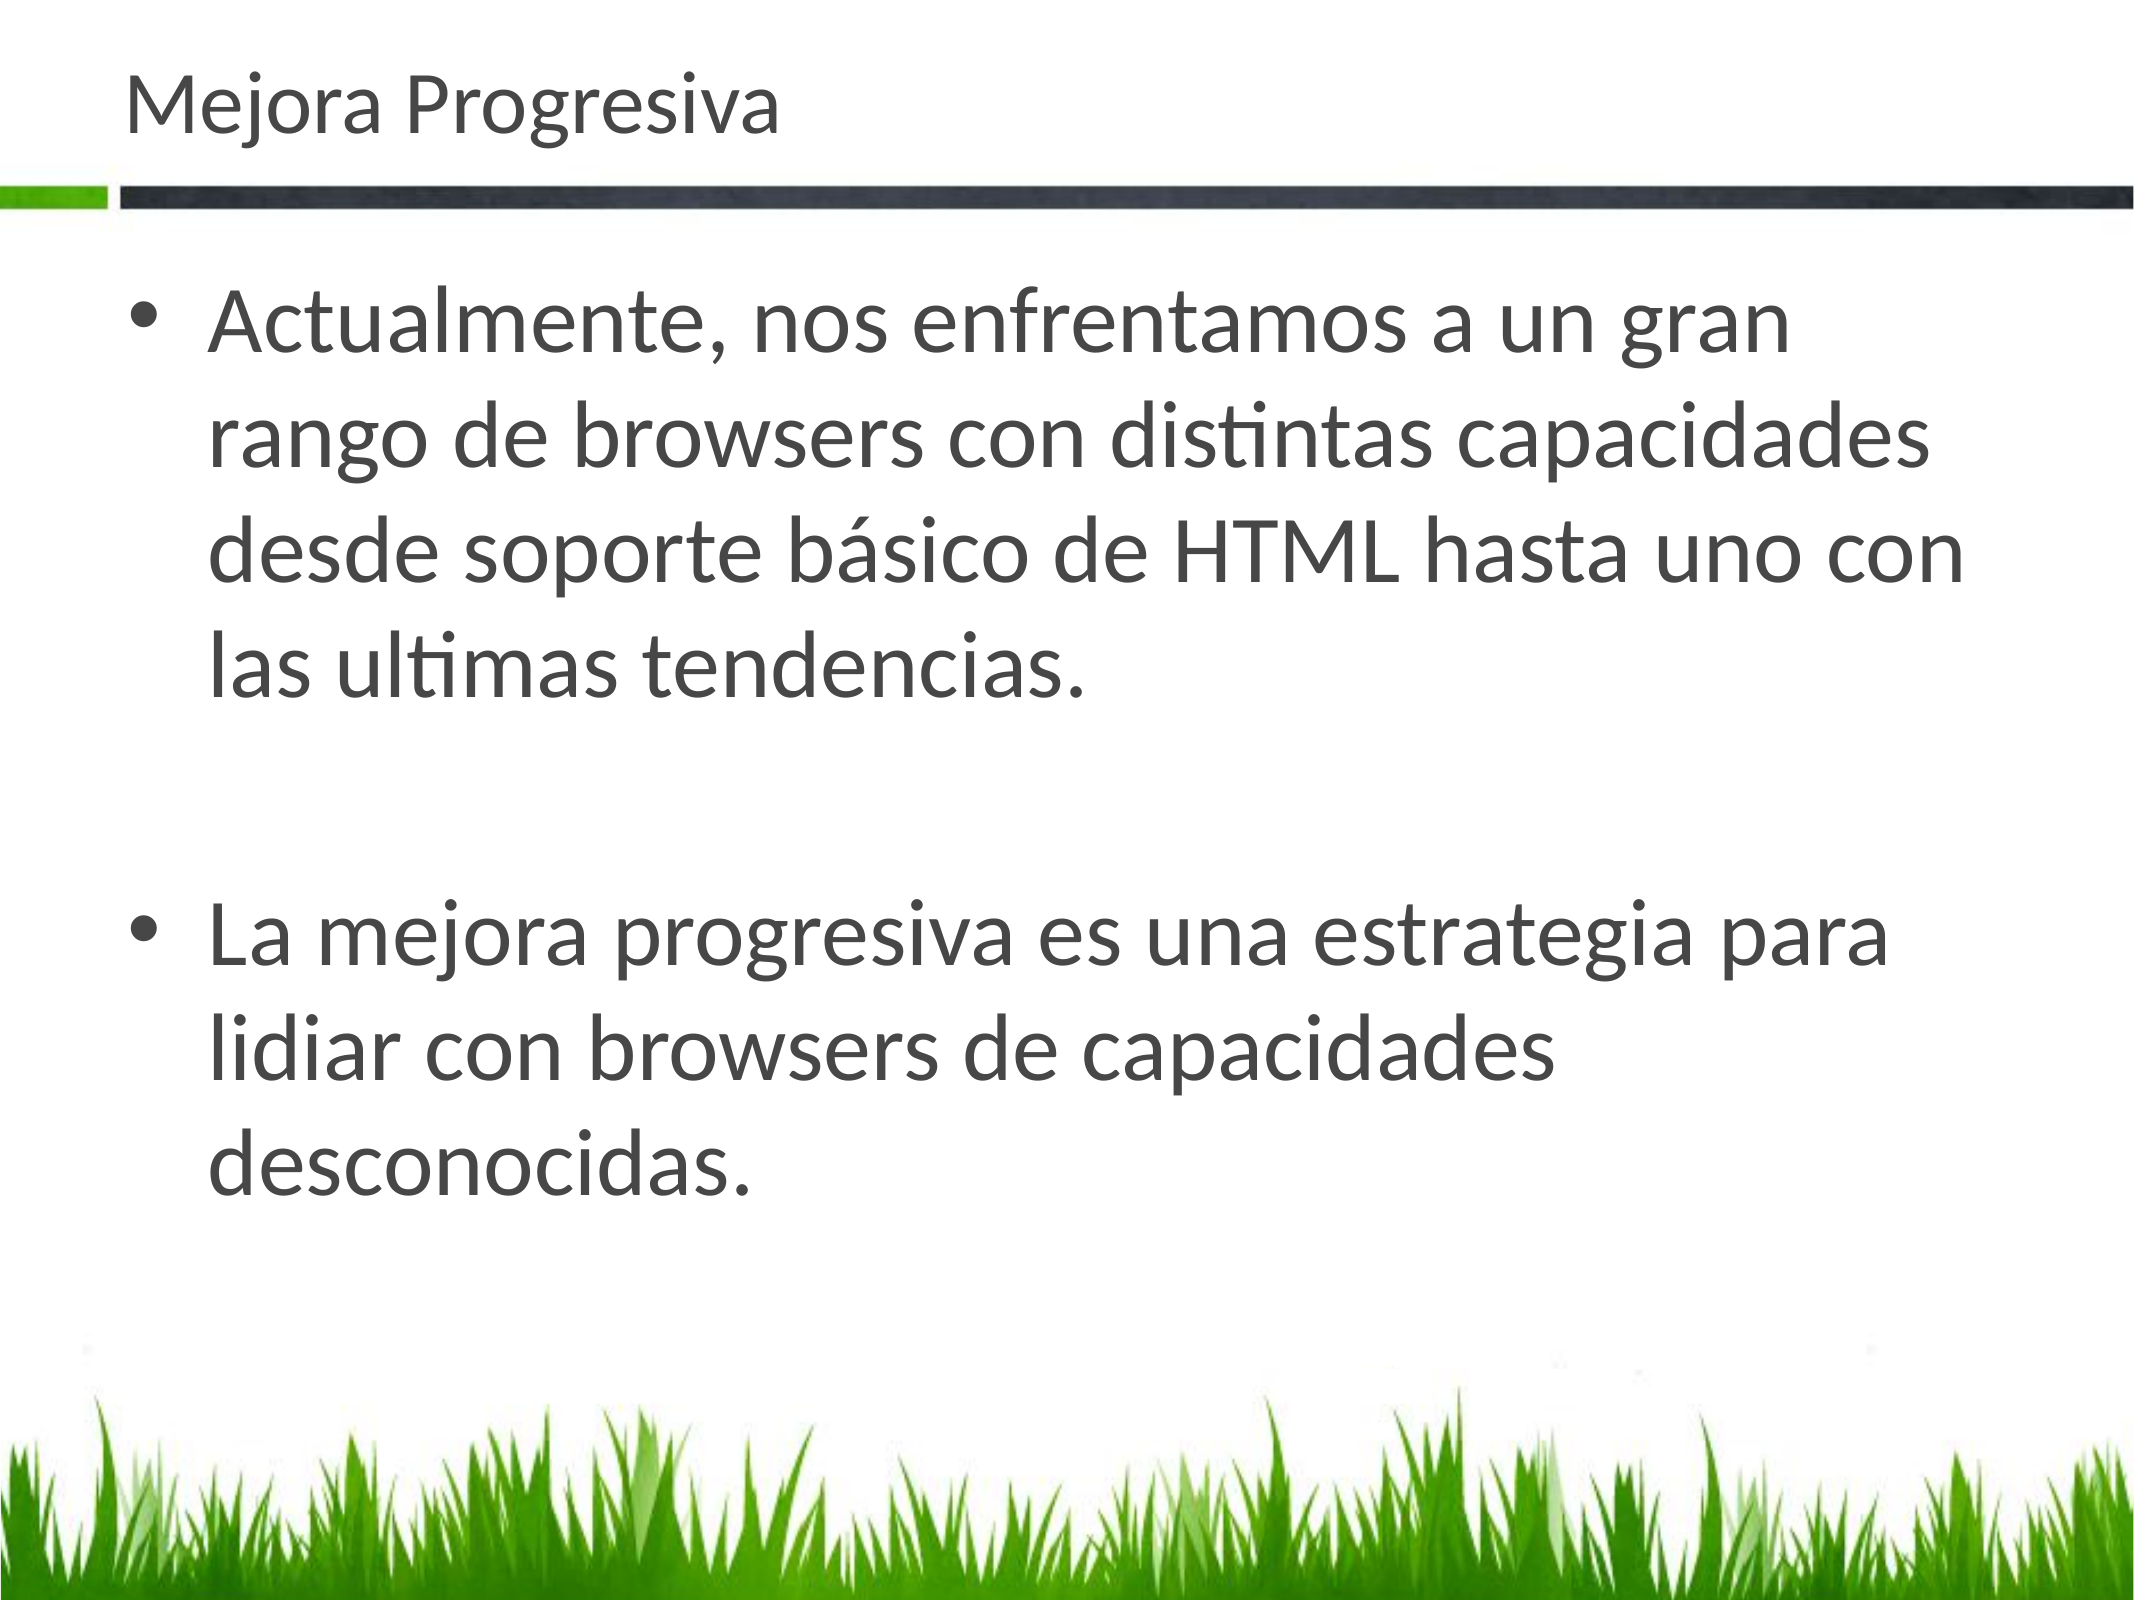

# Mejora Progresiva
Actualmente, nos enfrentamos a un gran rango de browsers con distintas capacidades desde soporte básico de HTML hasta uno con las ultimas tendencias.

La mejora progresiva es una estrategia para lidiar con browsers de capacidades desconocidas.